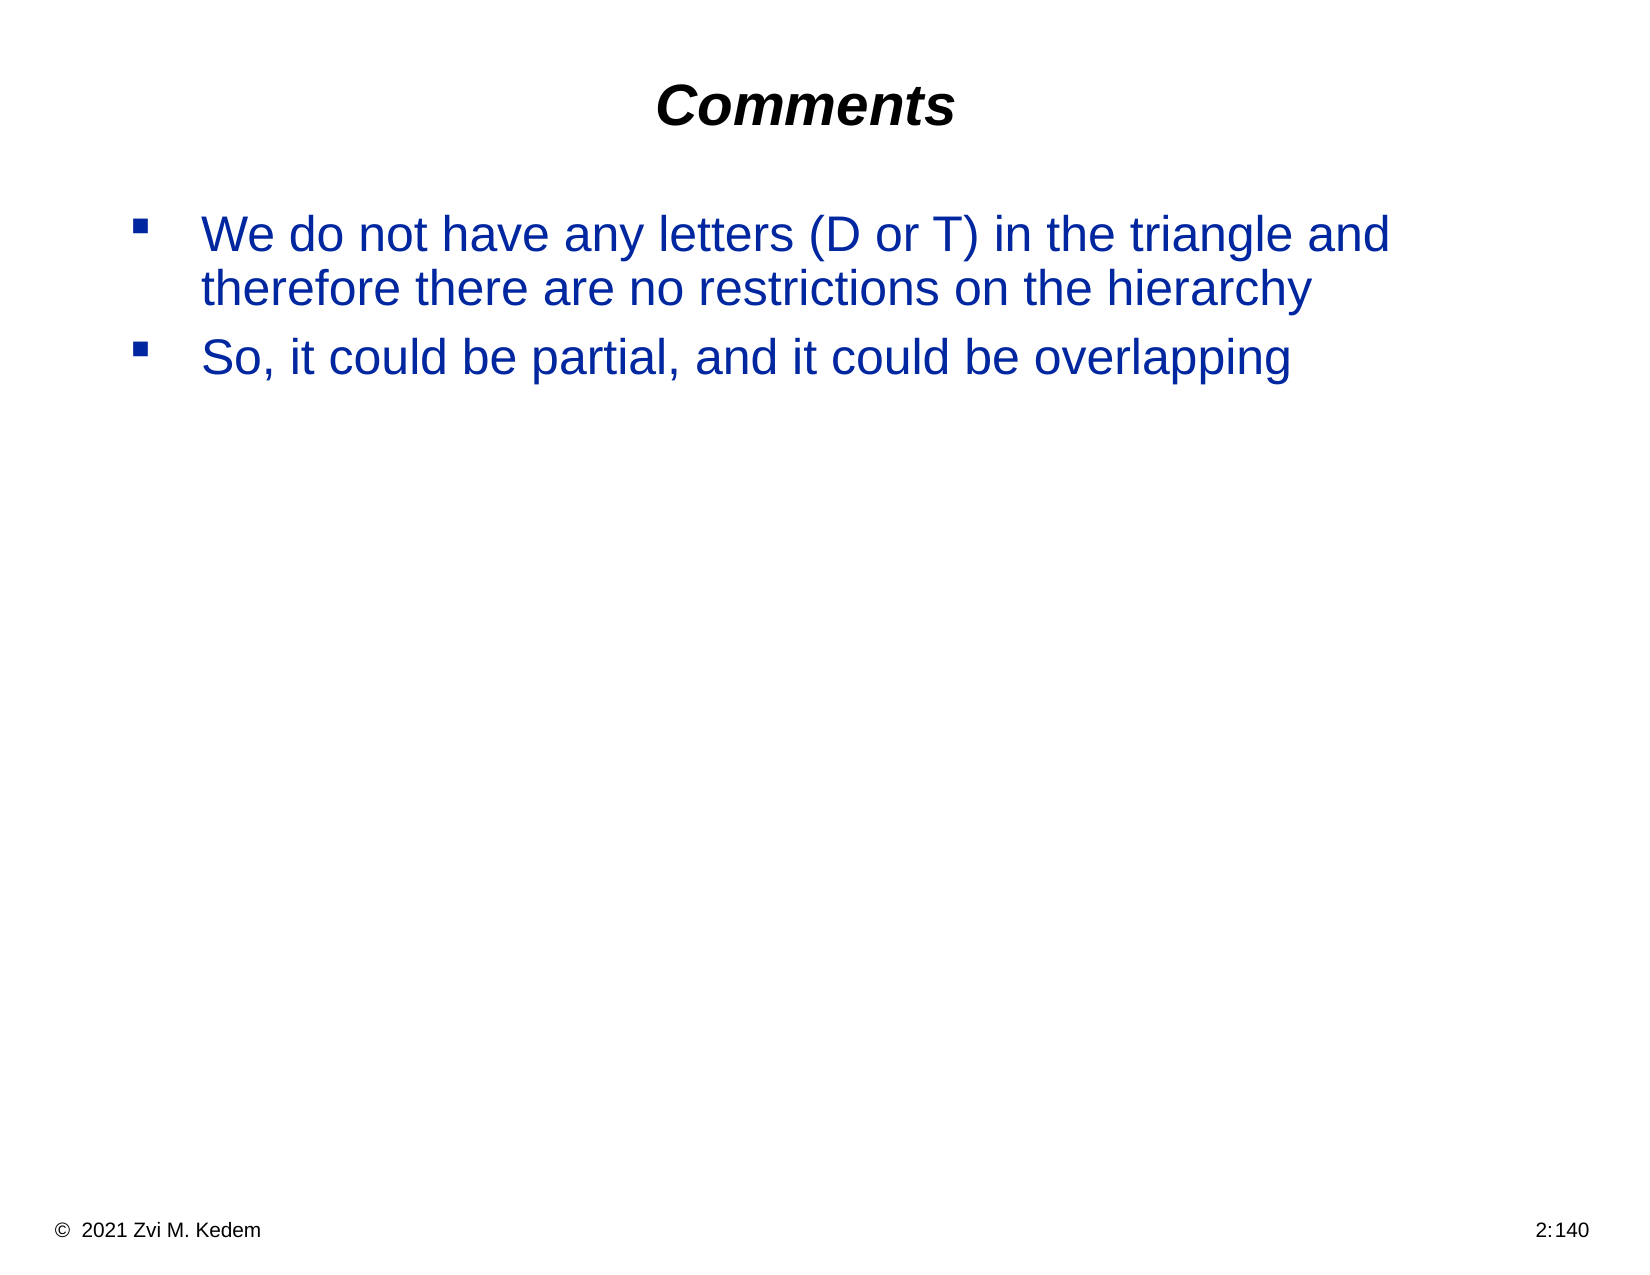

# Comments
We do not have any letters (D or T) in the triangle and therefore there are no restrictions on the hierarchy
So, it could be partial, and it could be overlapping